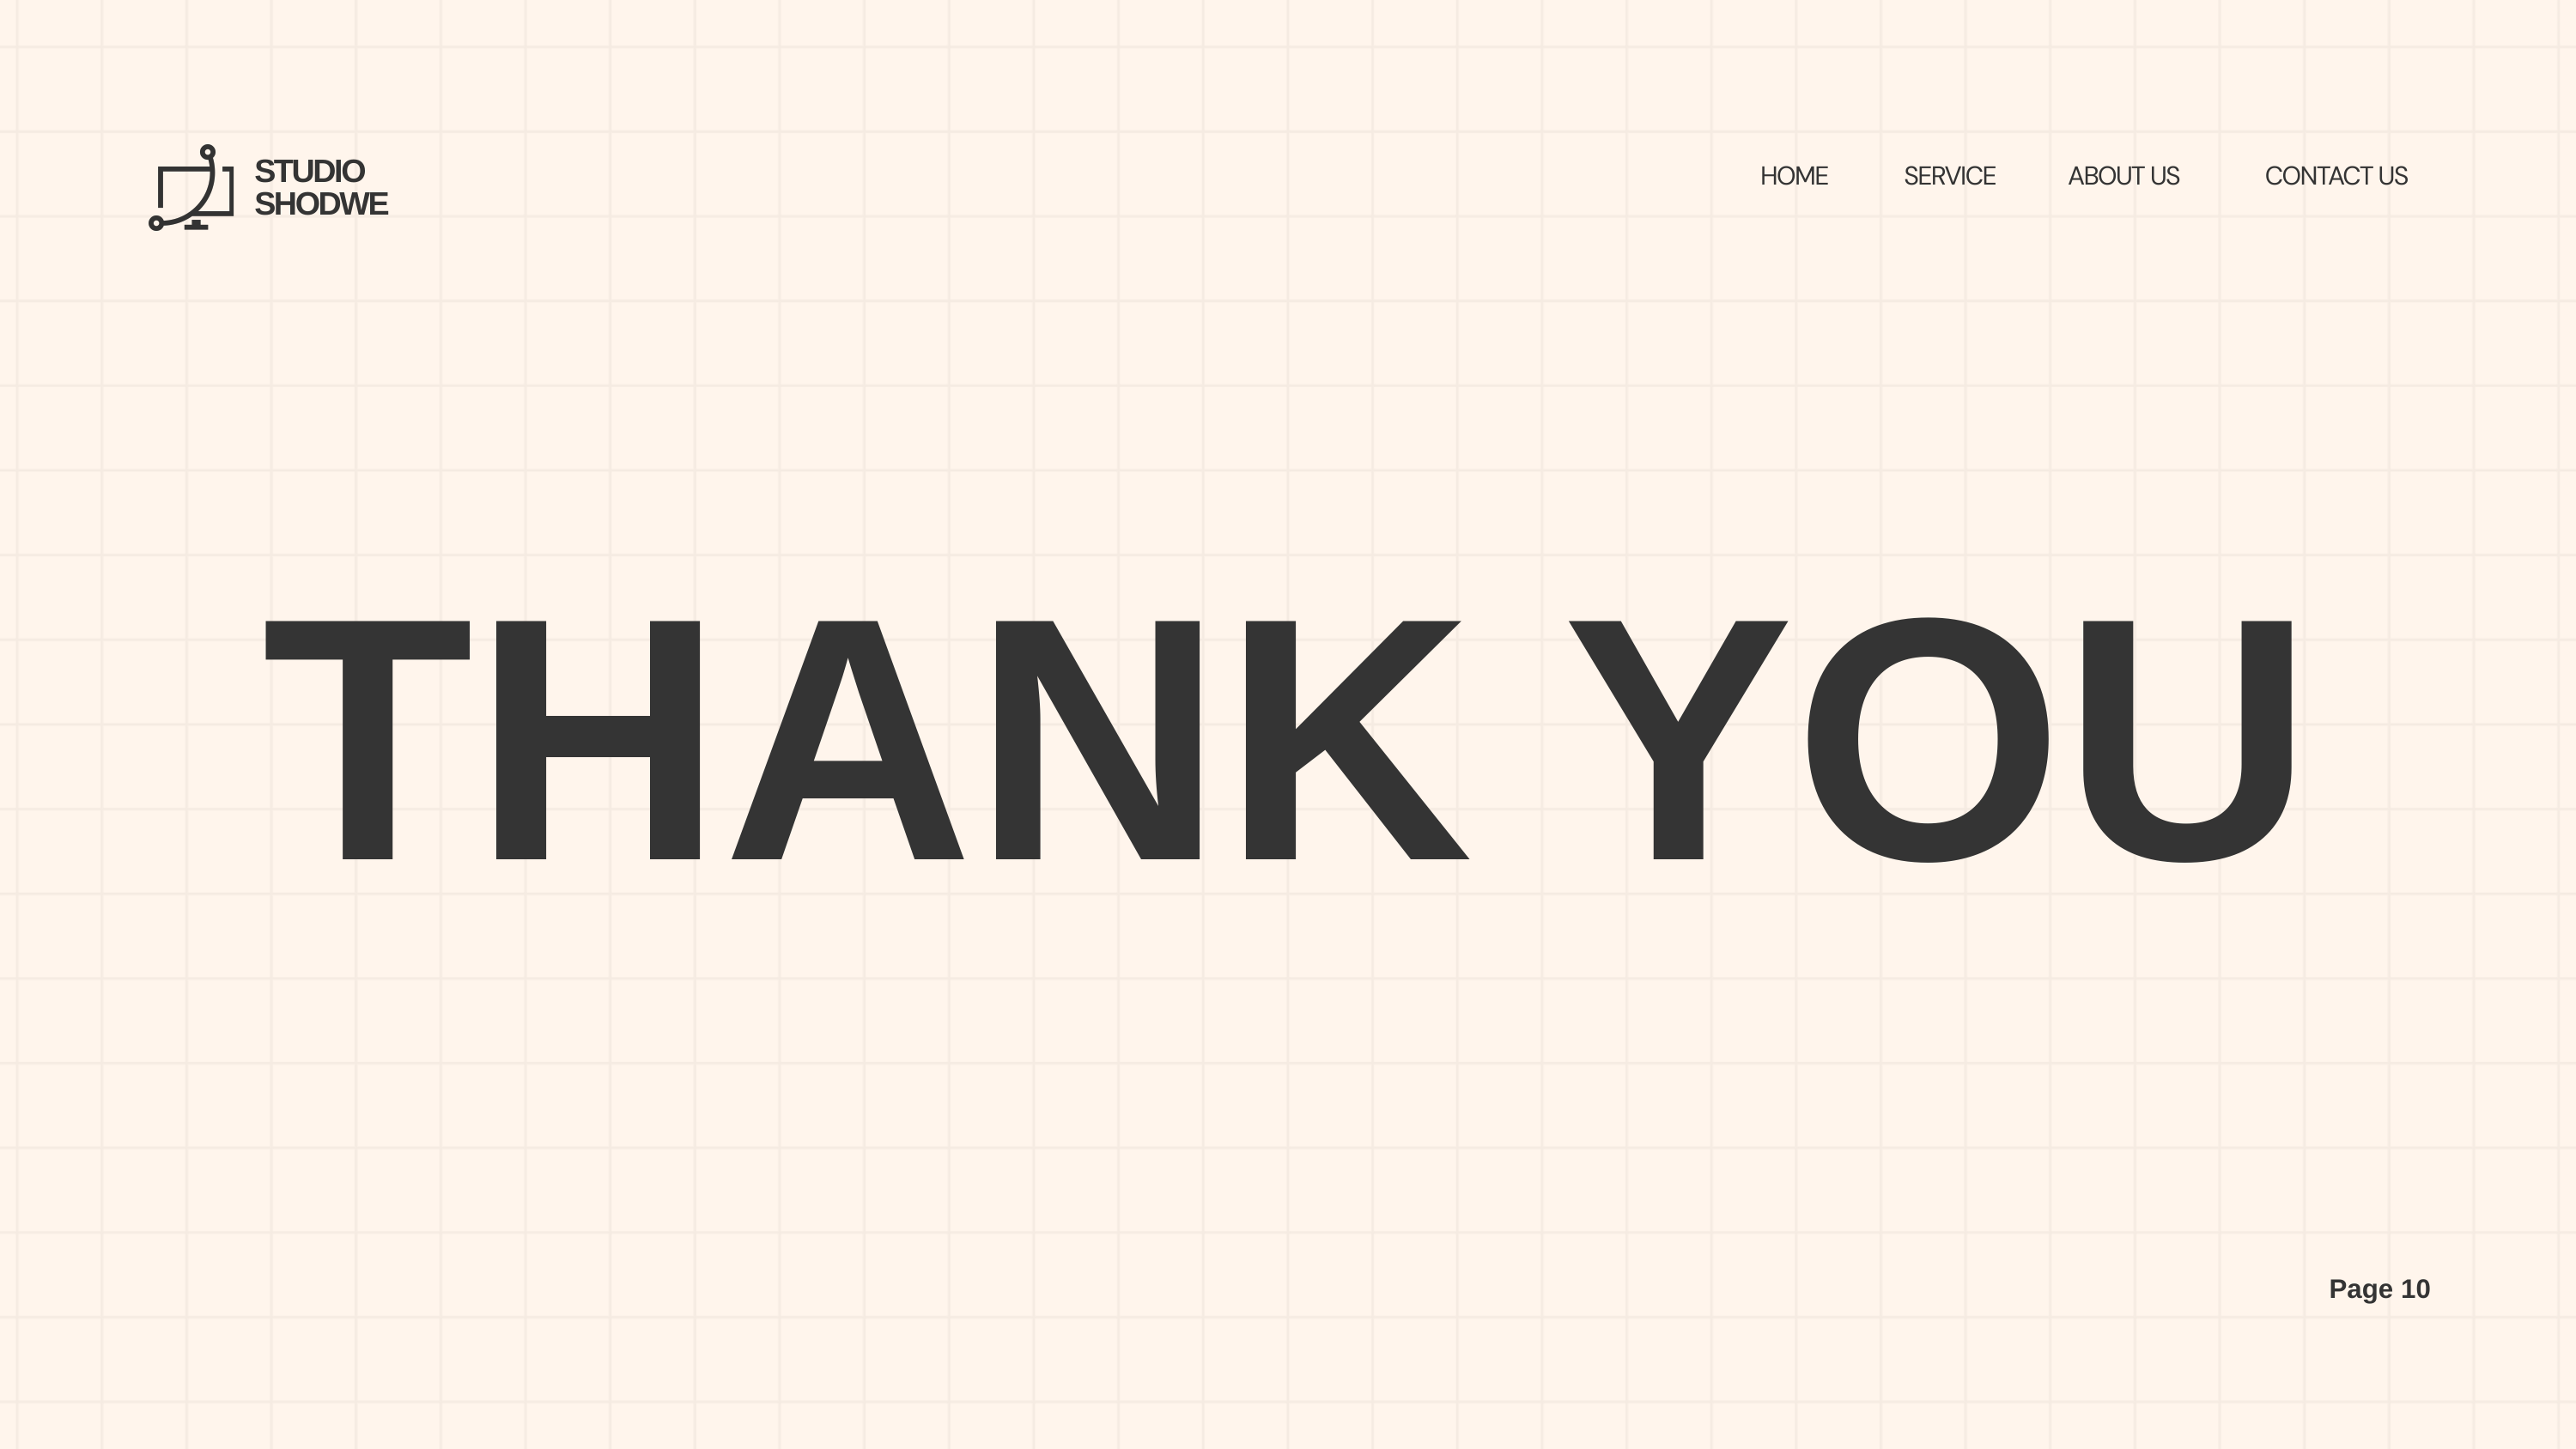

STUDIO SHODWE
HOME
SERVICE
ABOUT US
CONTACT US
THANK YOU
Page 10